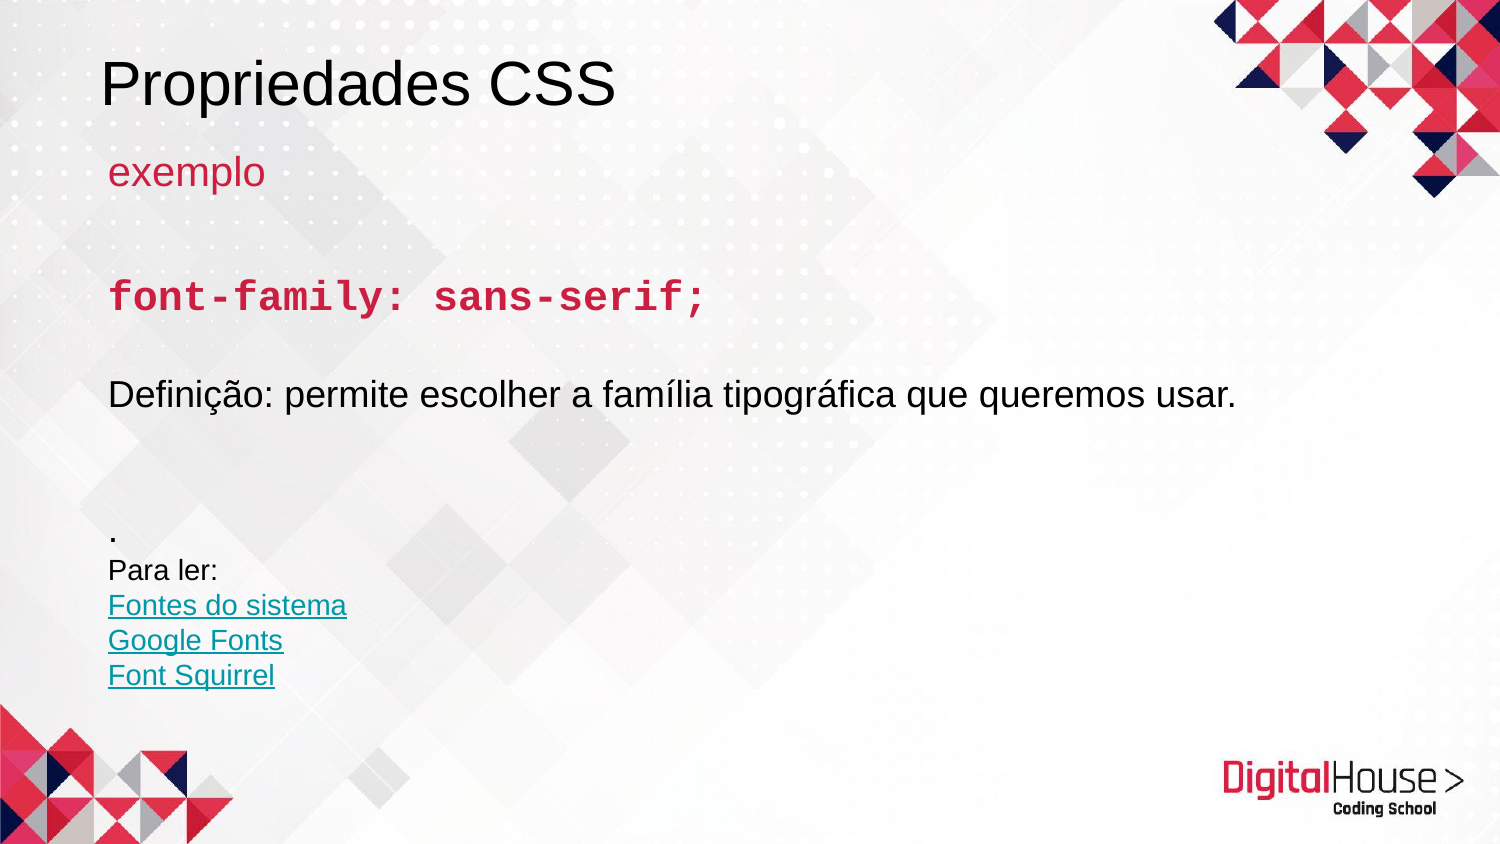

# Propriedades CSS
exemplo
font-family: sans-serif;

Definição: permite escolher a família tipográfica que queremos usar.

.
Para ler:
Fontes do sistema
Google Fonts
Font Squirrel